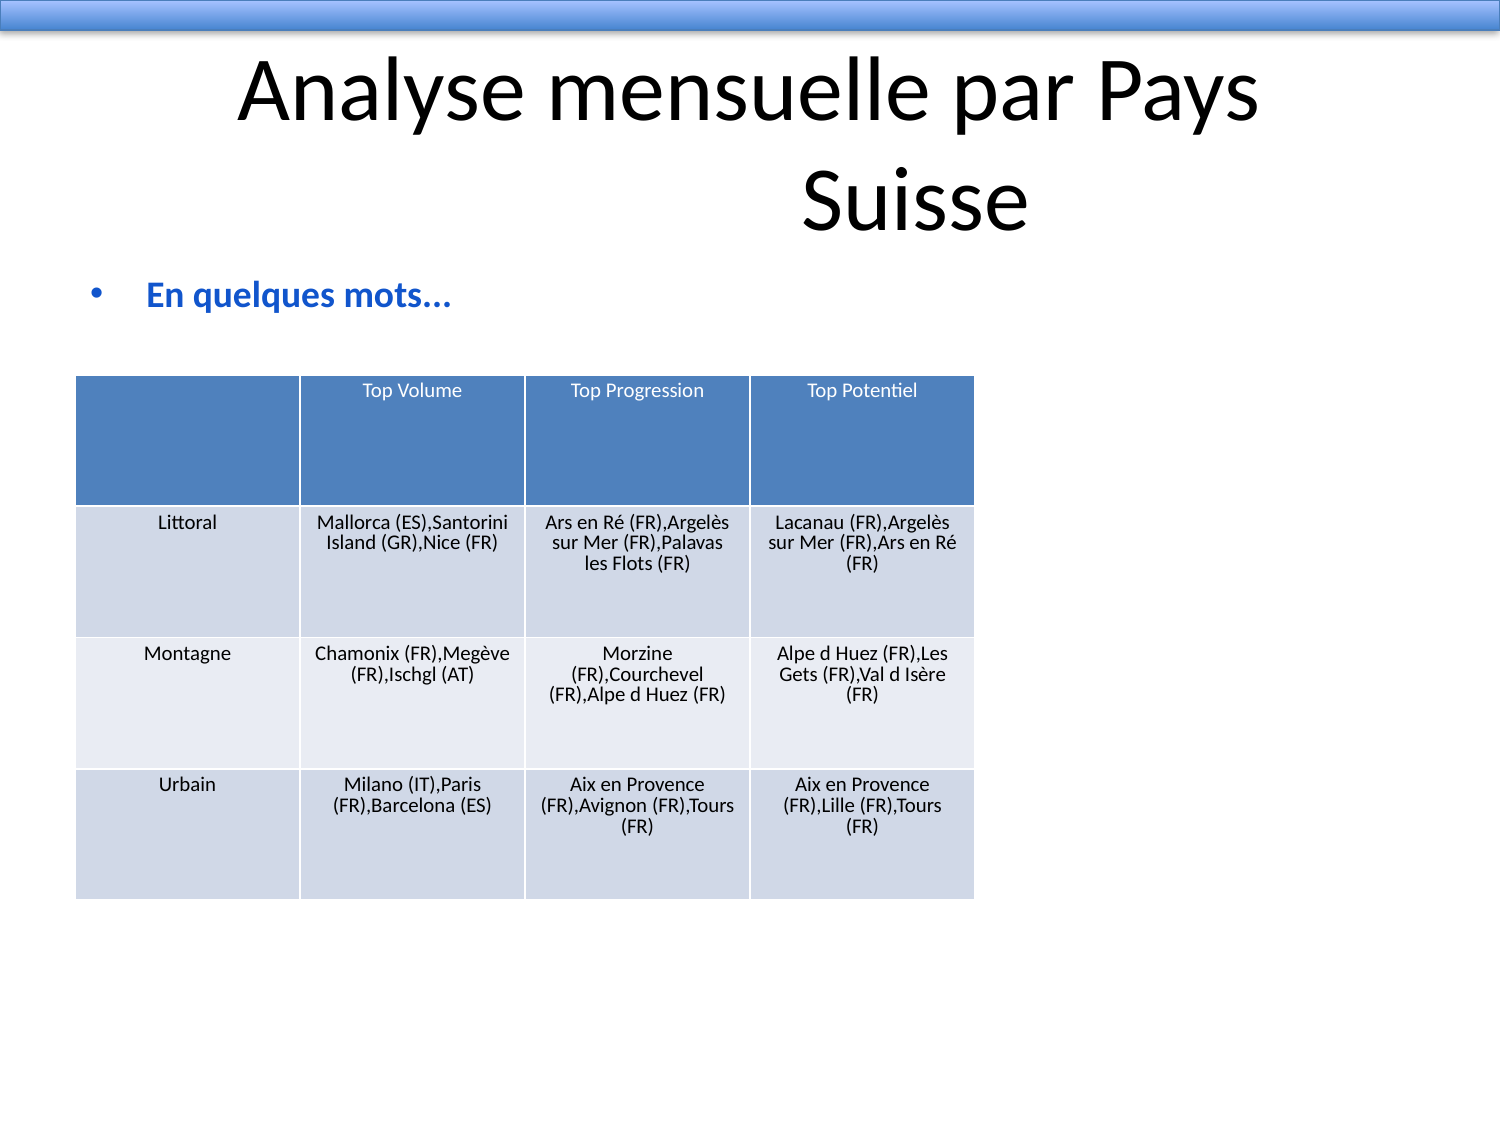

# Analyse mensuelle par Pays
                Suisse
En quelques mots...
|  | Top Volume | Top Progression | Top Potentiel |
| --- | --- | --- | --- |
| Littoral | Mallorca (ES),Santorini Island (GR),Nice (FR) | Ars en Ré (FR),Argelès sur Mer (FR),Palavas les Flots (FR) | Lacanau (FR),Argelès sur Mer (FR),Ars en Ré (FR) |
| Montagne | Chamonix (FR),Megève (FR),Ischgl (AT) | Morzine (FR),Courchevel (FR),Alpe d Huez (FR) | Alpe d Huez (FR),Les Gets (FR),Val d Isère (FR) |
| Urbain | Milano (IT),Paris (FR),Barcelona (ES) | Aix en Provence (FR),Avignon (FR),Tours (FR) | Aix en Provence (FR),Lille (FR),Tours (FR) |